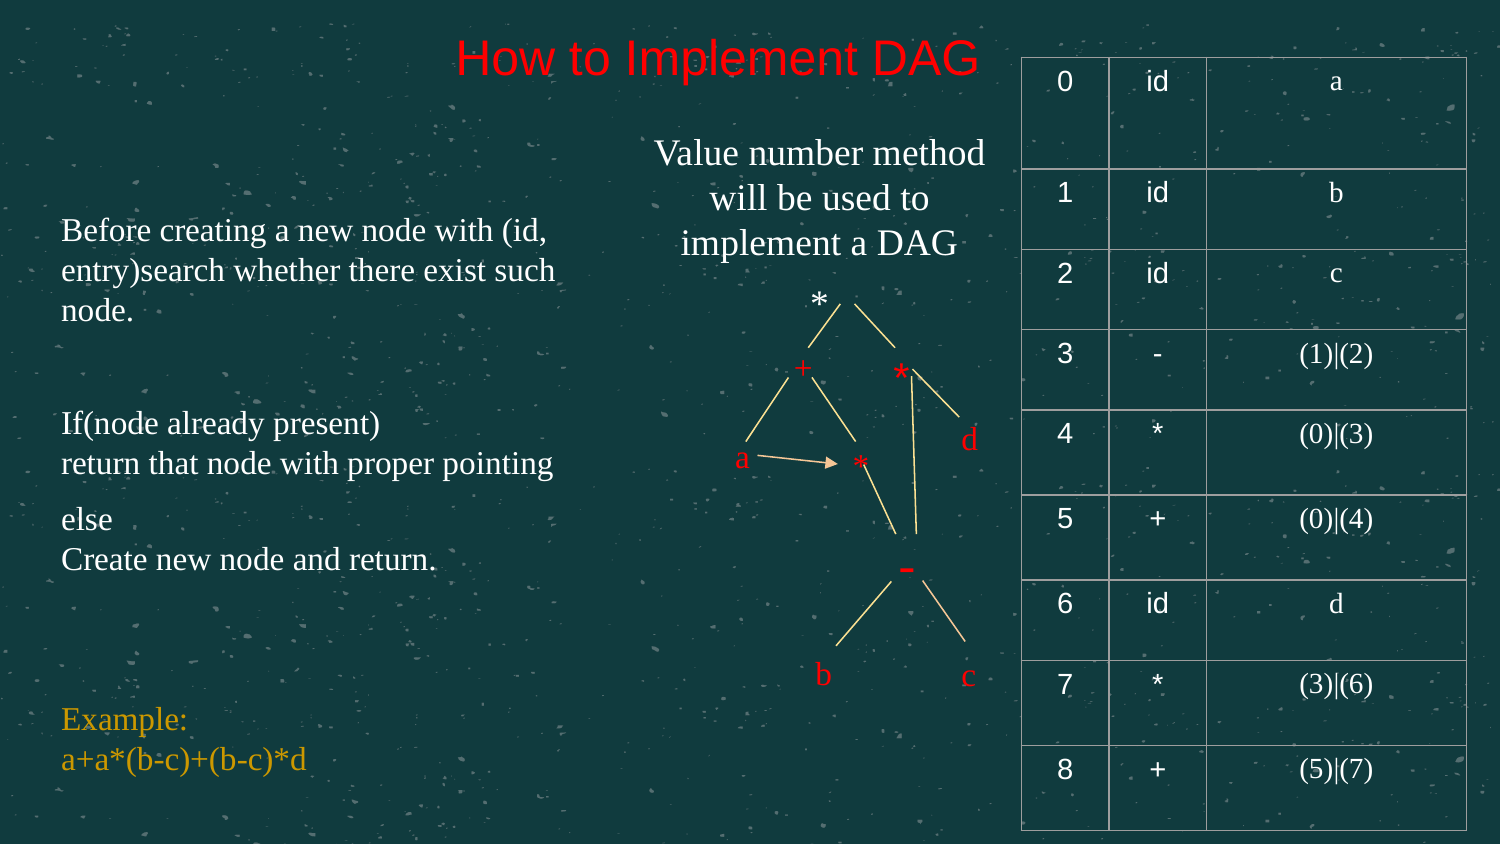

# How to Implement DAG
| 0 | id | a |
| --- | --- | --- |
| 1 | id | b |
| 2 | id | c |
| 3 | - | (1)|(2) |
| 4 | \* | (0)|(3) |
| 5 | + | (0)|(4) |
| 6 | id | d |
| 7 | \* | (3)|(6) |
| 8 | + | (5)|(7) |
Value number method will be used to implement a DAG
*

Before creating a new node with (id, entry)search whether there exist such node.

If(node already present)
return that node with proper pointing
else
Create new node and return.

Example:
a+a*(b-c)+(b-c)*d
+
*
d
a
*
-
b
c